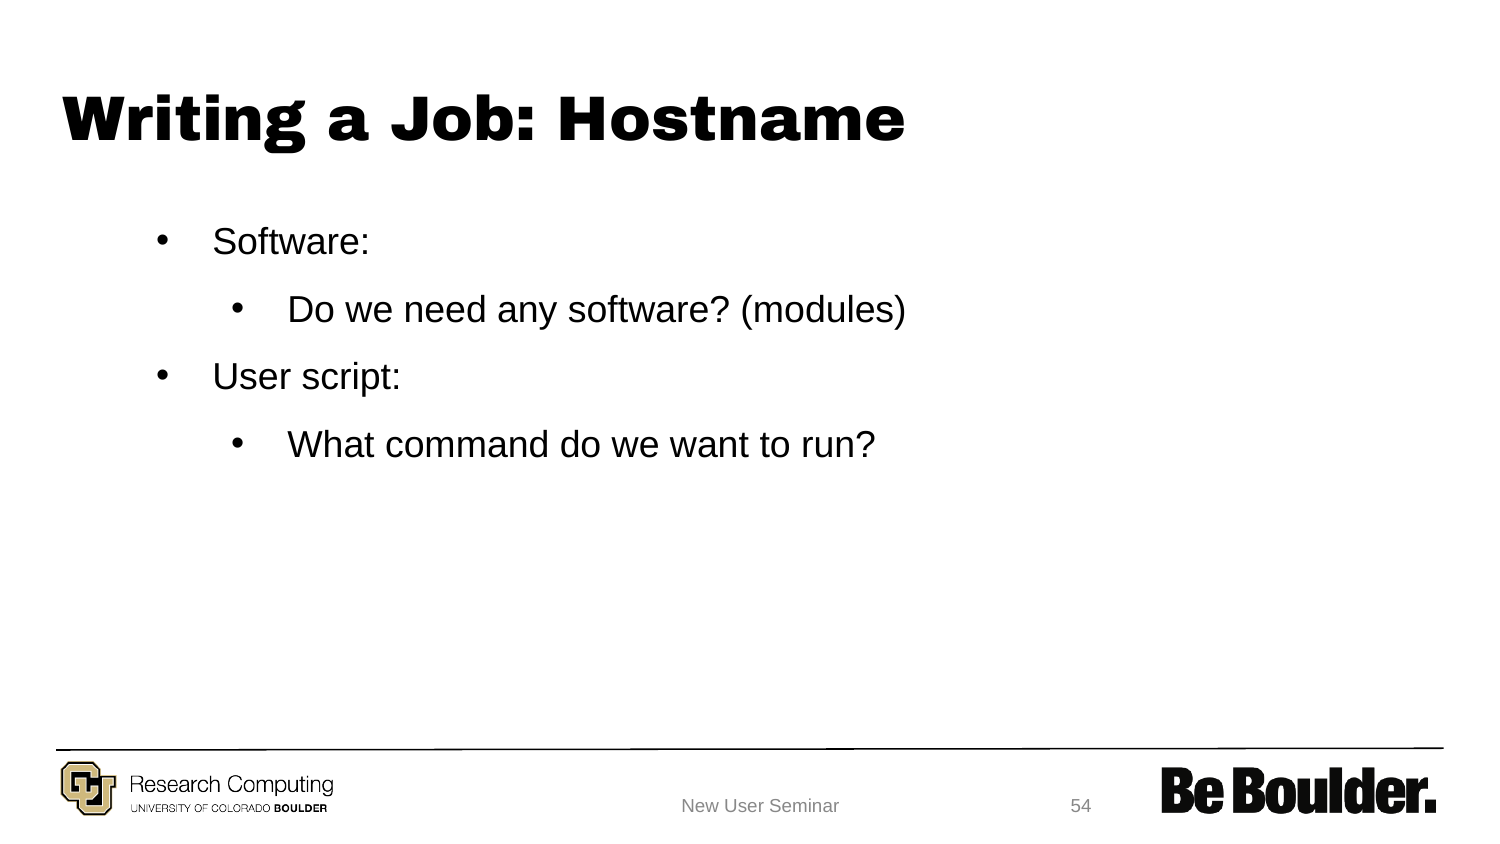

# Writing a Job: Hostname
Software:
Do we need any software? (modules)
User script:
What command do we want to run?

New User Seminar
54